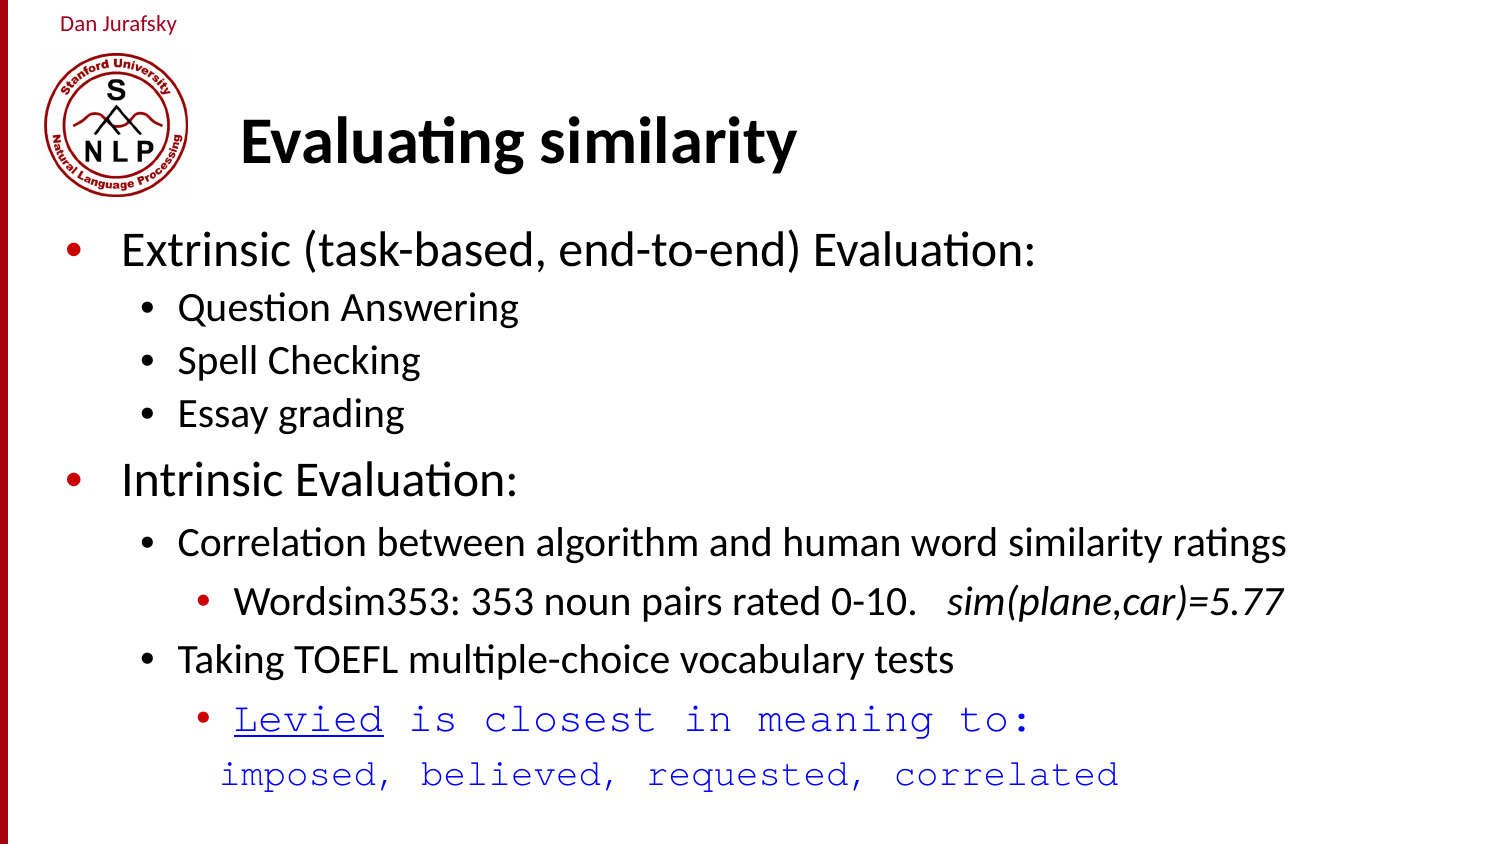

# Evaluating similarity
Extrinsic (task-based, end-to-end) Evaluation:
Question Answering
Spell Checking
Essay grading
Intrinsic Evaluation:
Correlation between algorithm and human word similarity ratings
Wordsim353: 353 noun pairs rated 0-10.   sim(plane,car)=5.77
Taking TOEFL multiple-choice vocabulary tests
Levied is closest in meaning to:
 imposed, believed, requested, correlated